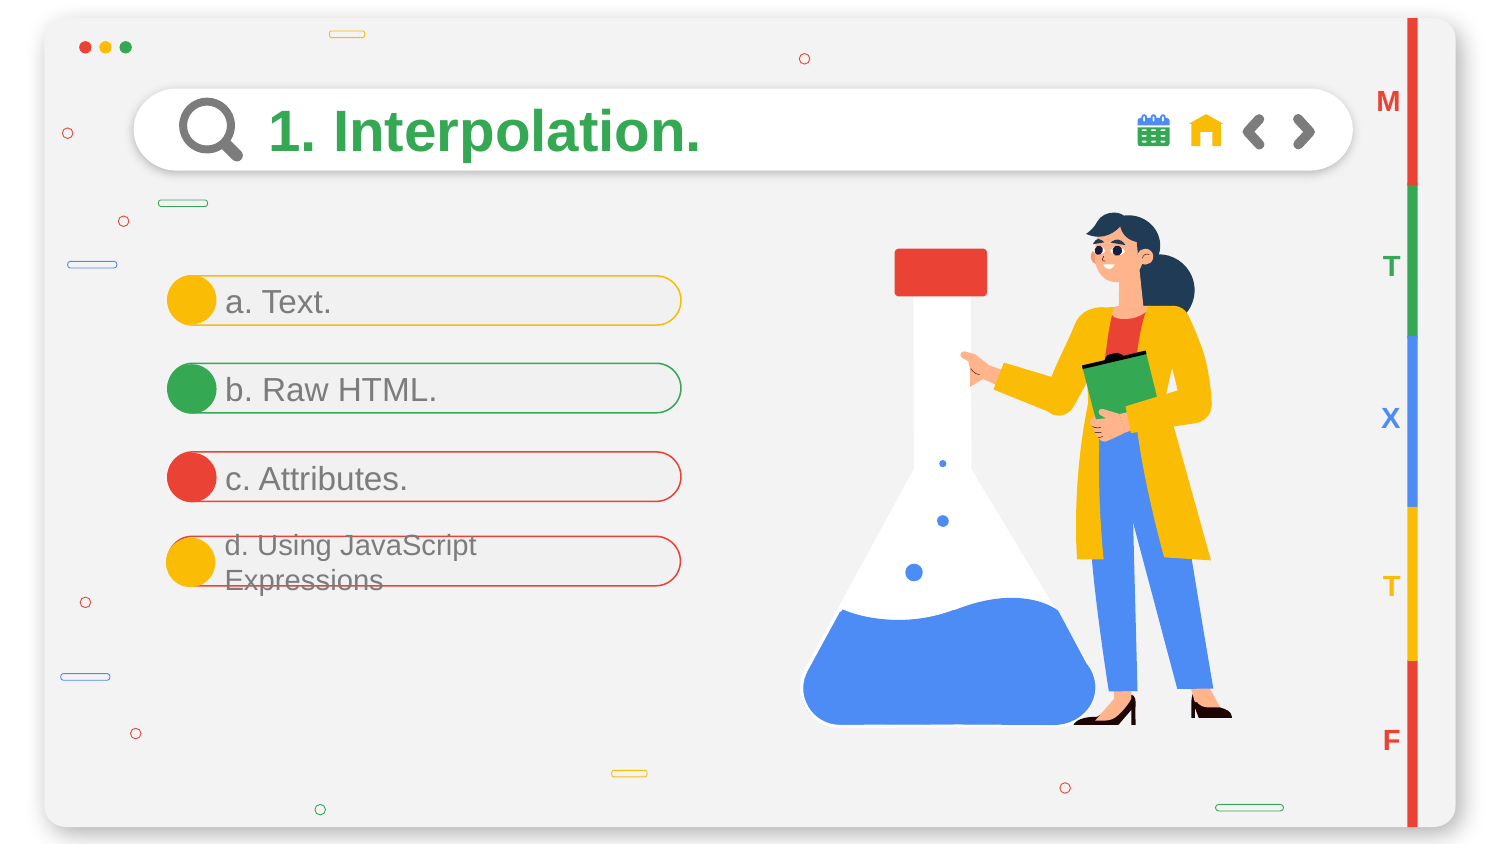

M
# 1. Interpolation.

T

a. Text.

b. Raw HTML.
X

c. Attributes.

d. Using JavaScript Expressions
T

F